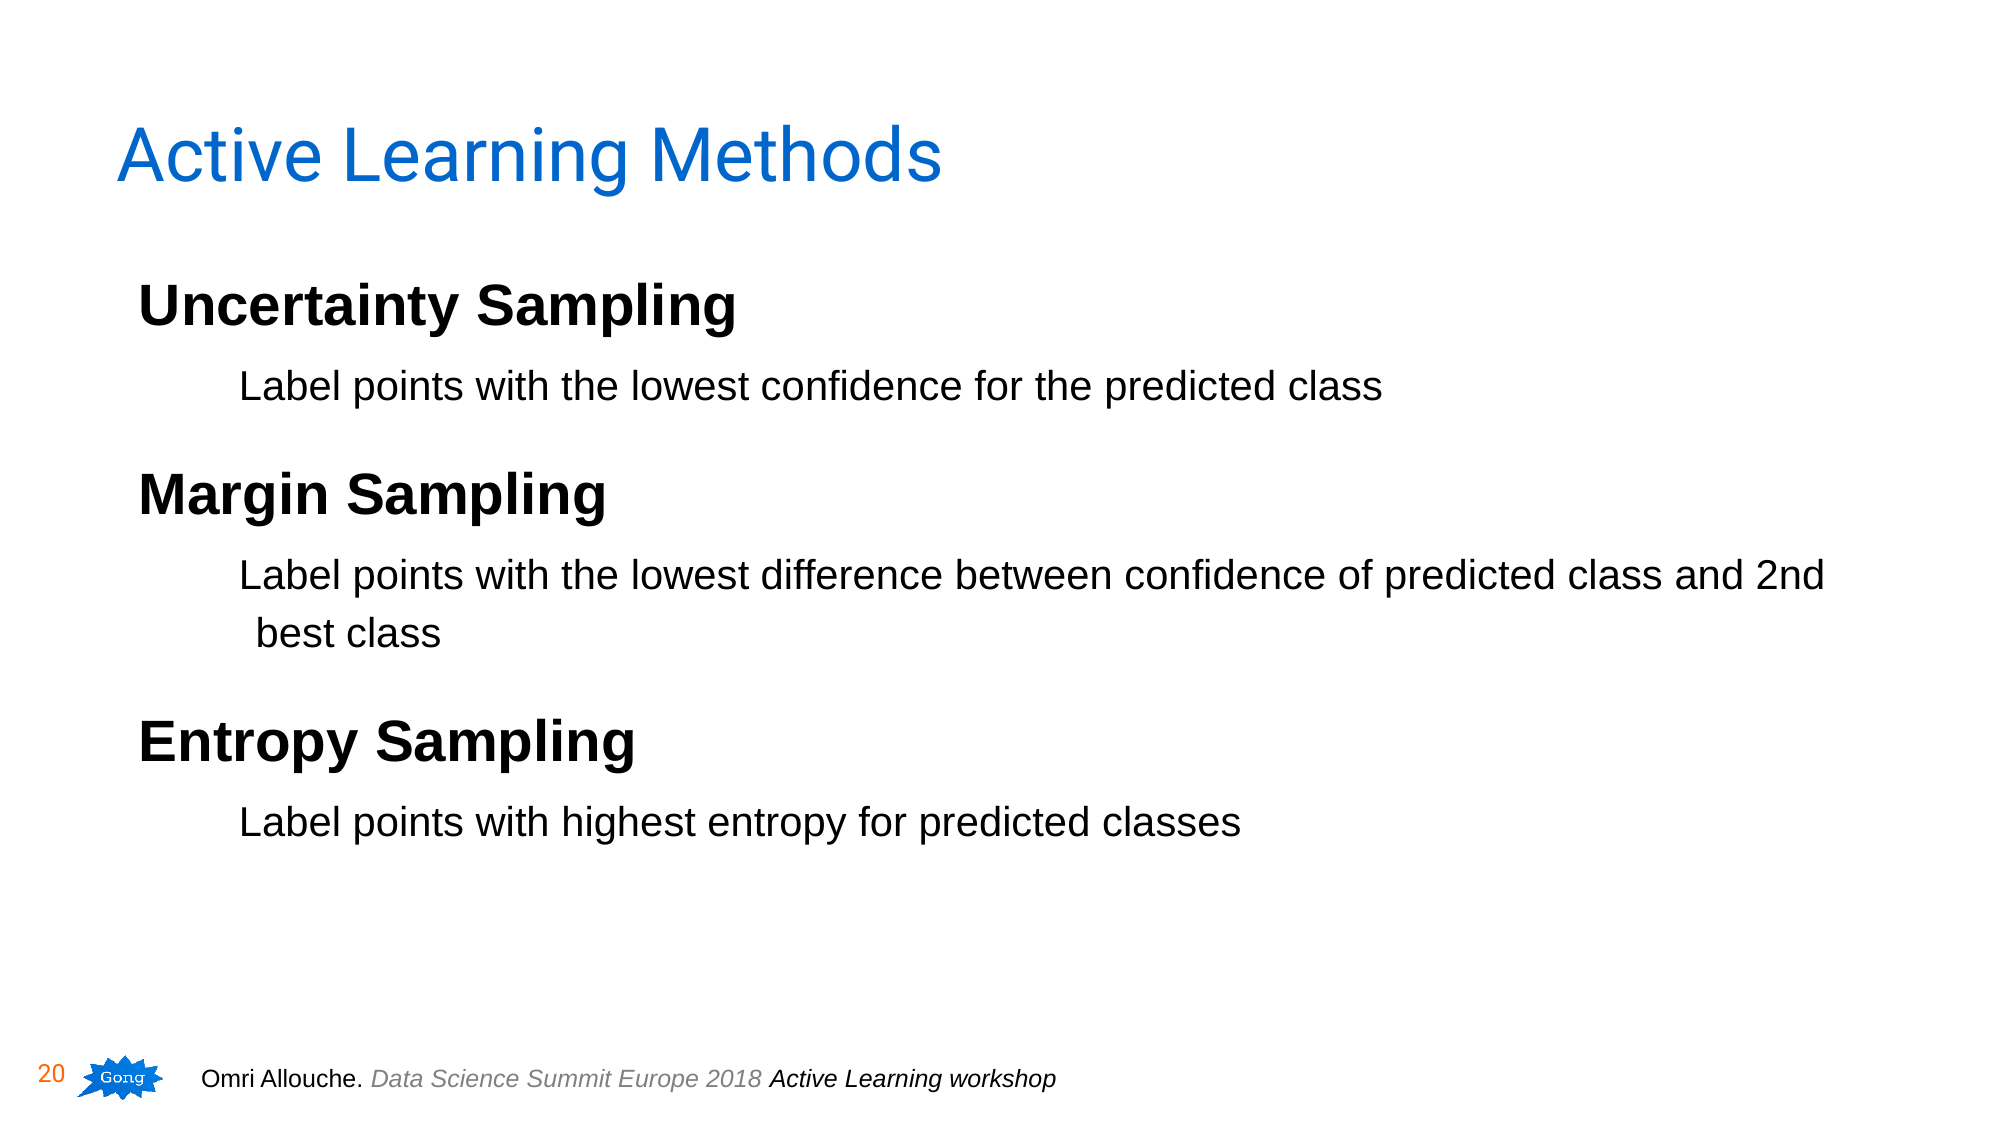

# Active Learning Methods
Uncertainty Sampling
Label points with the lowest confidence for the predicted class
Margin Sampling
Label points with the lowest difference between confidence of predicted class and 2nd best class
Entropy Sampling
Label points with highest entropy for predicted classes